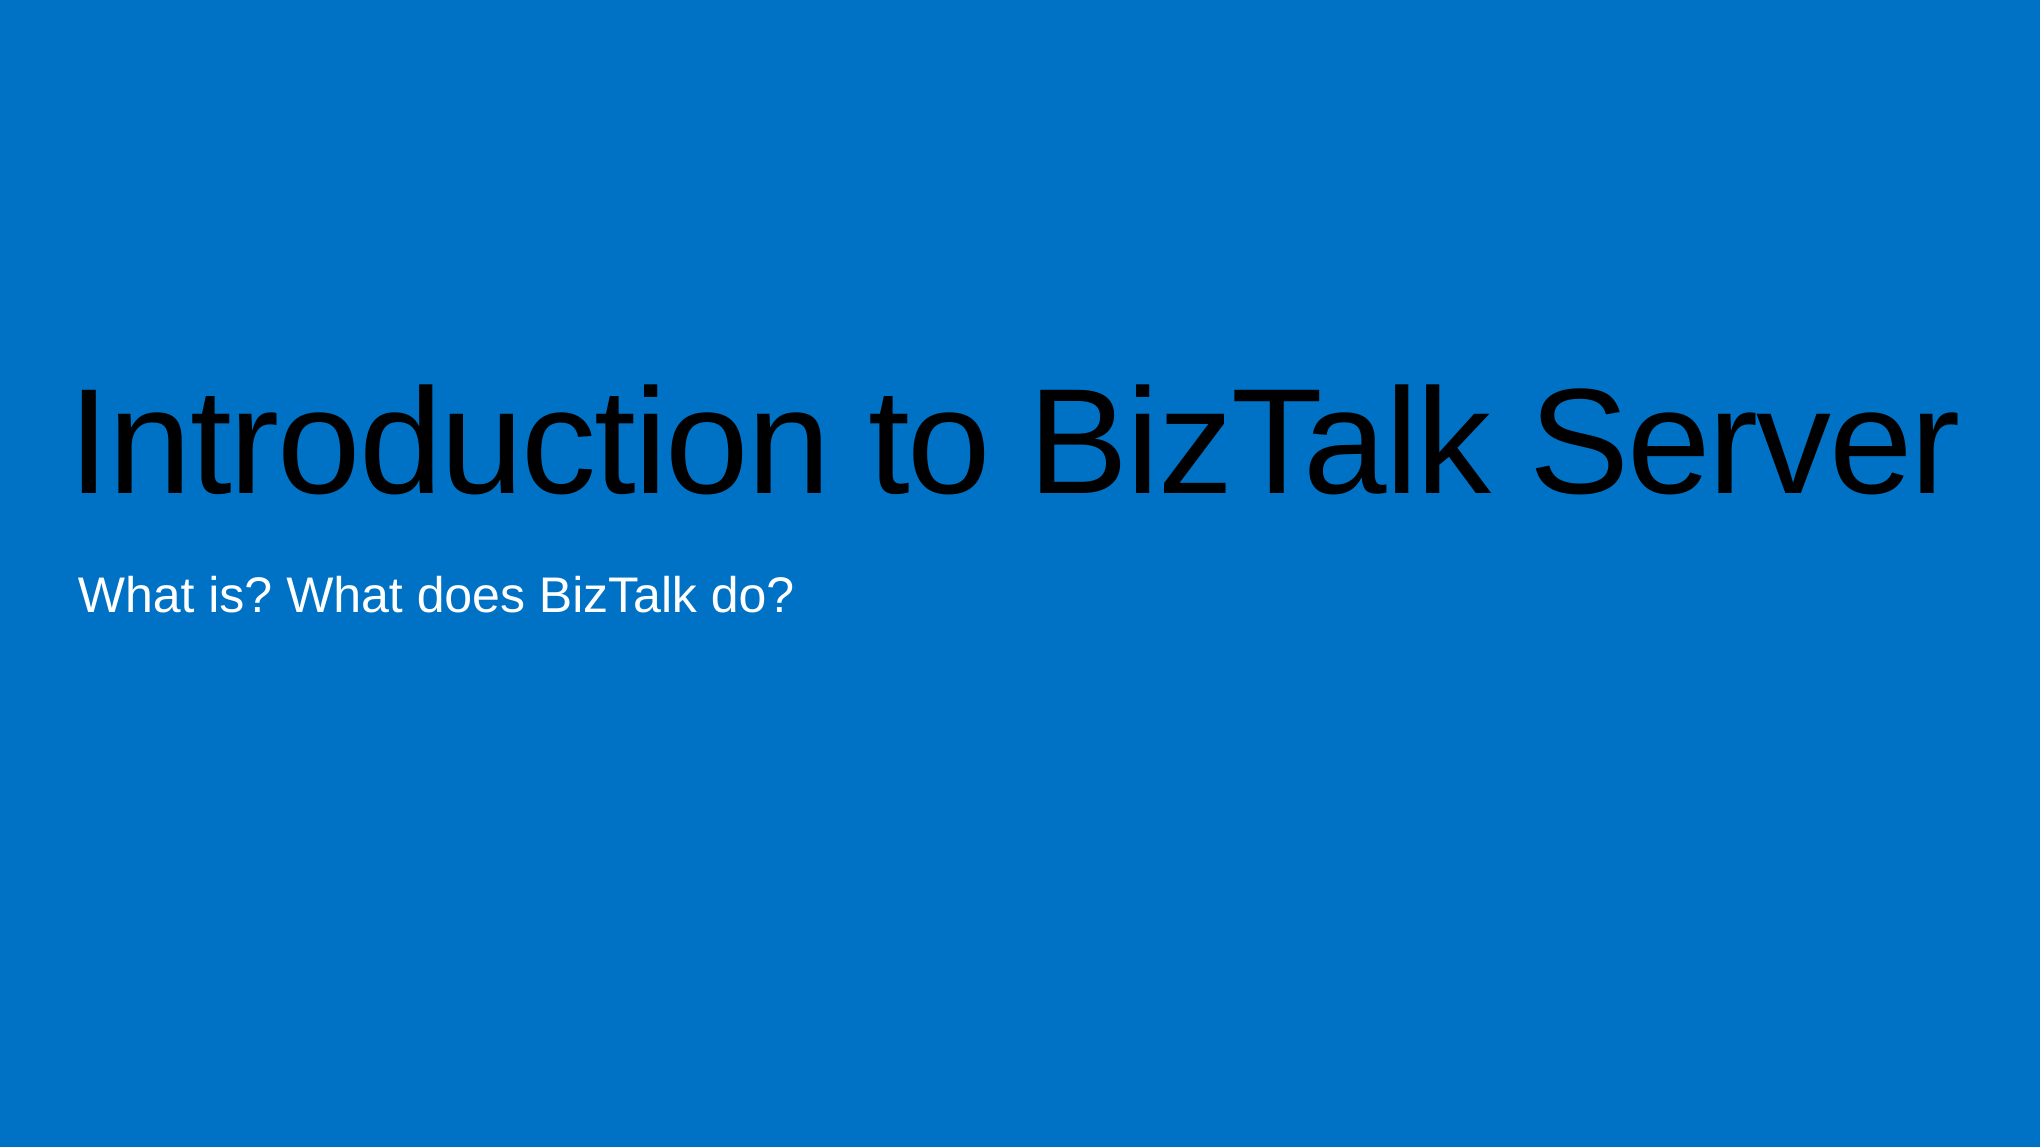

# Introduction to BizTalk Server
What is? What does BizTalk do?